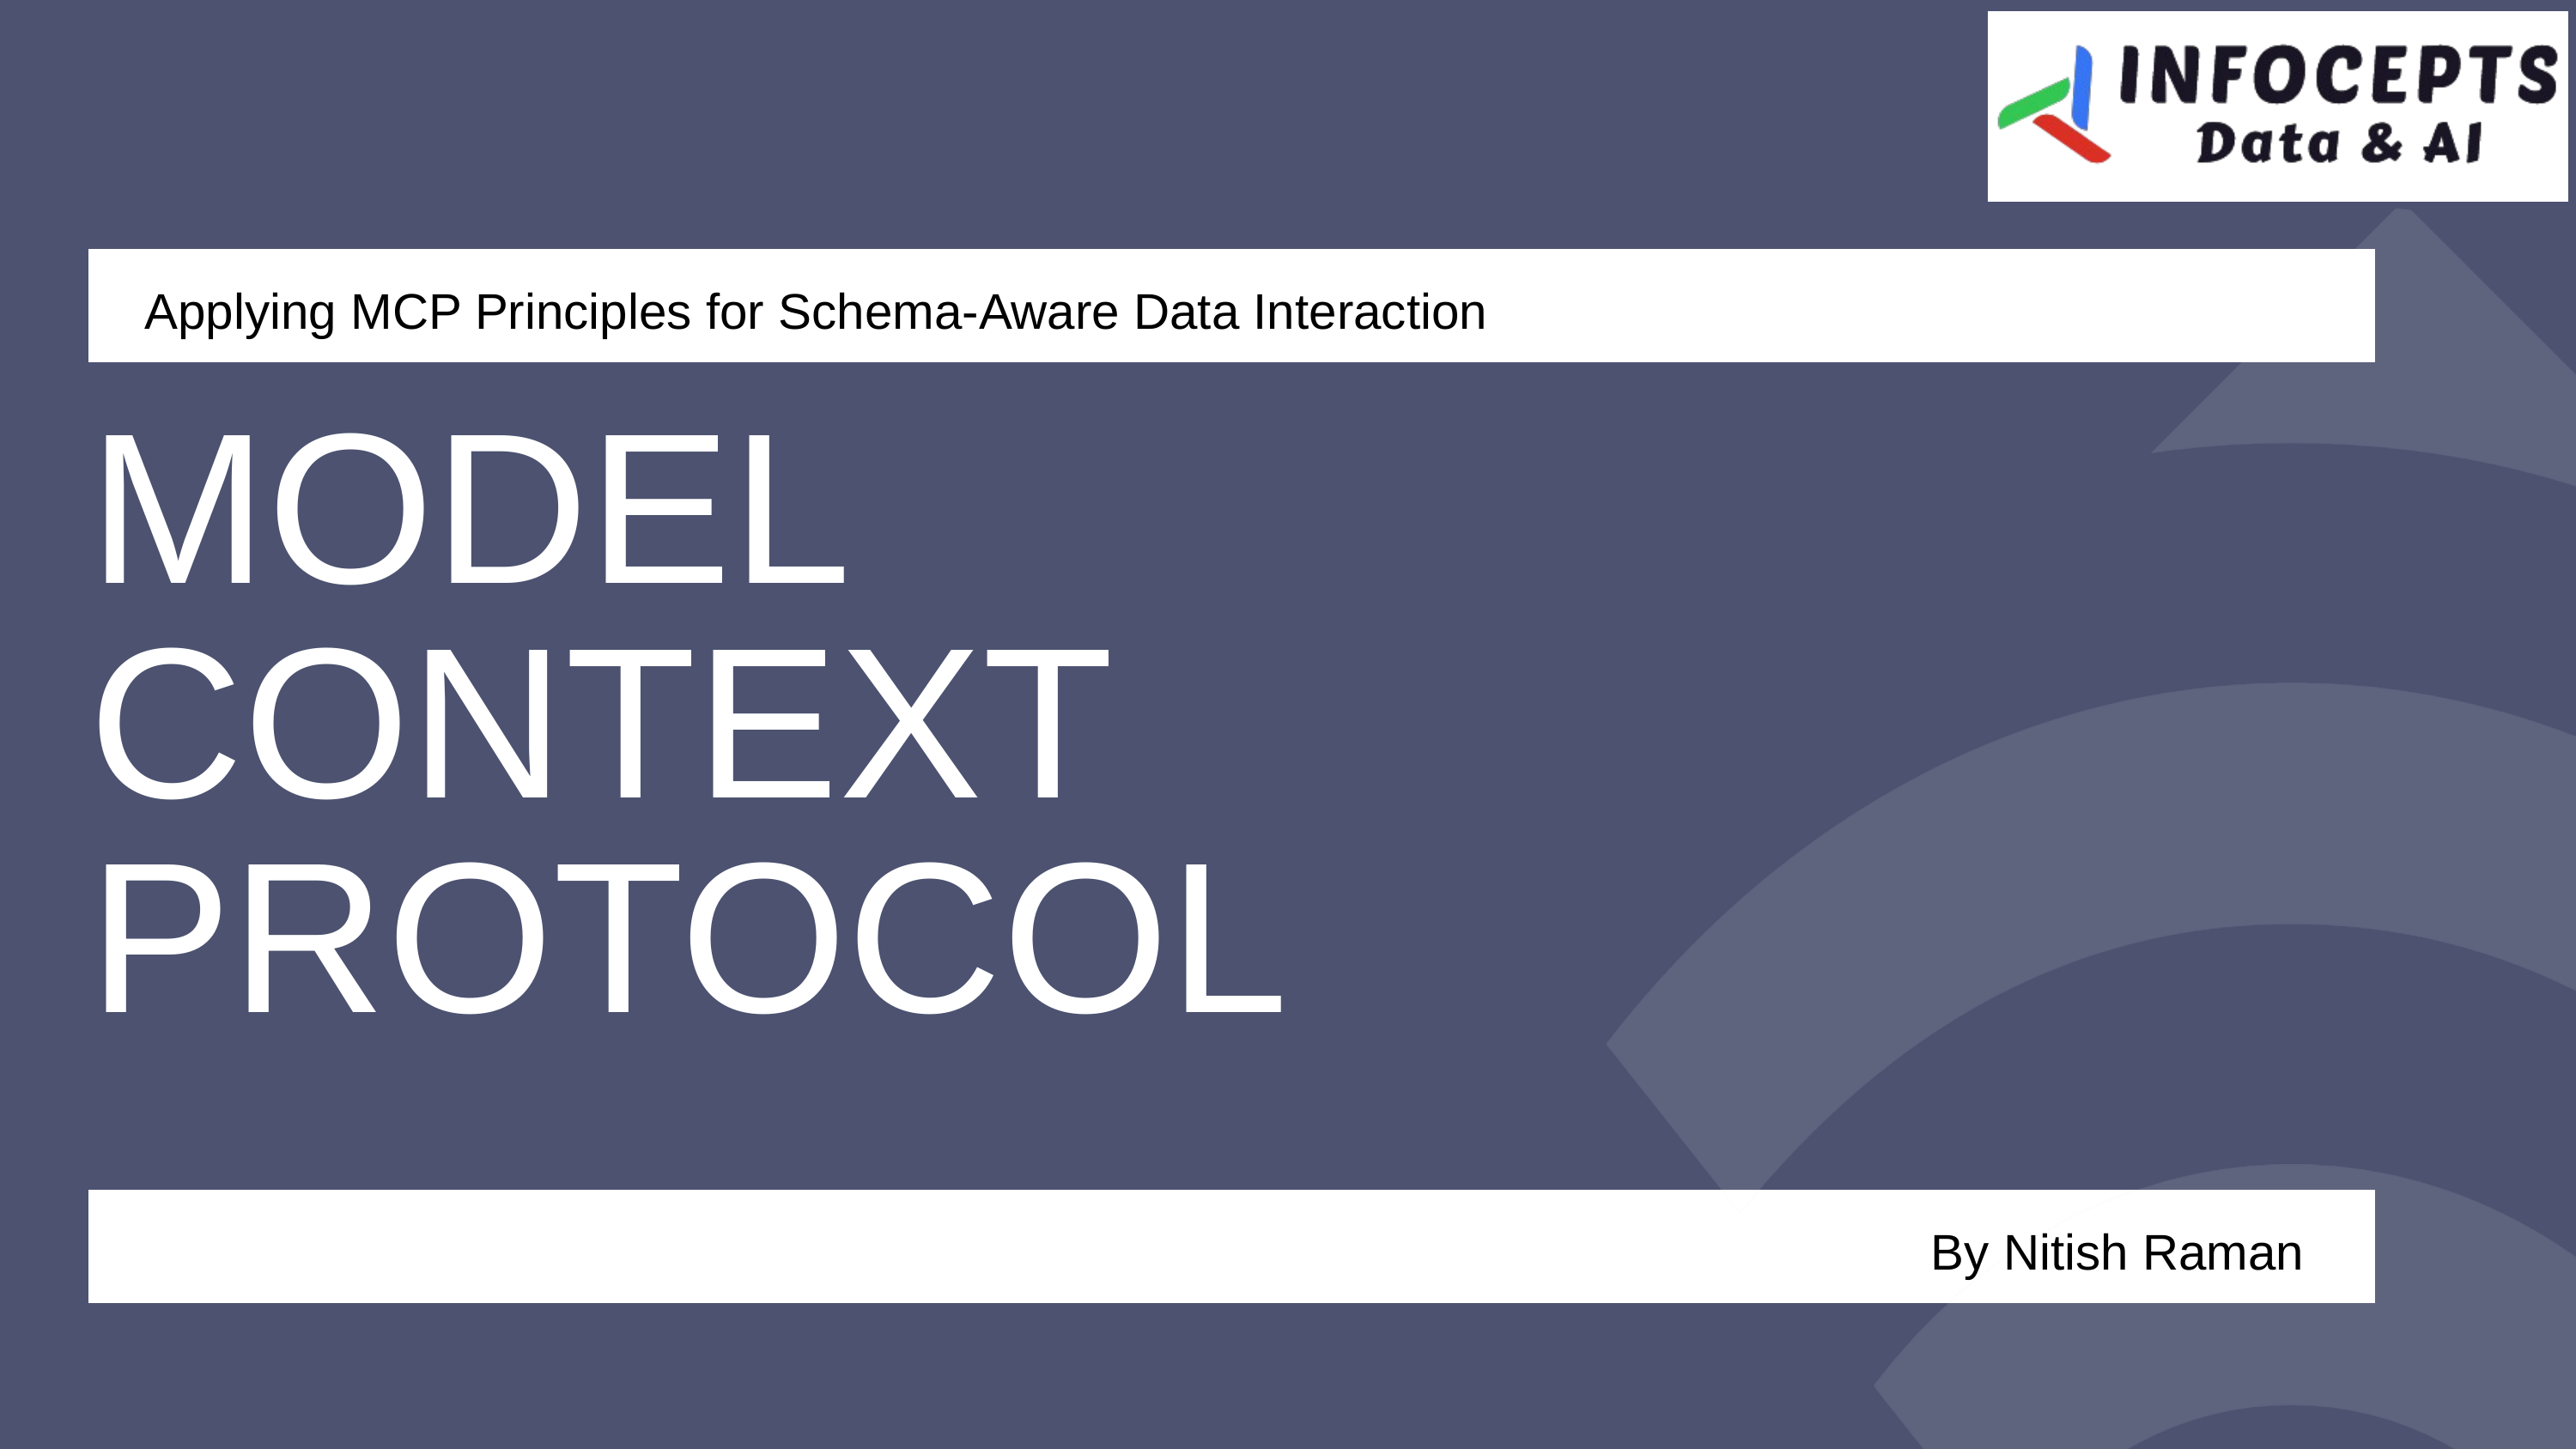

Applying MCP Principles for Schema-Aware Data Interaction
MODEL CONTEXT PROTOCOL

By Nitish Raman